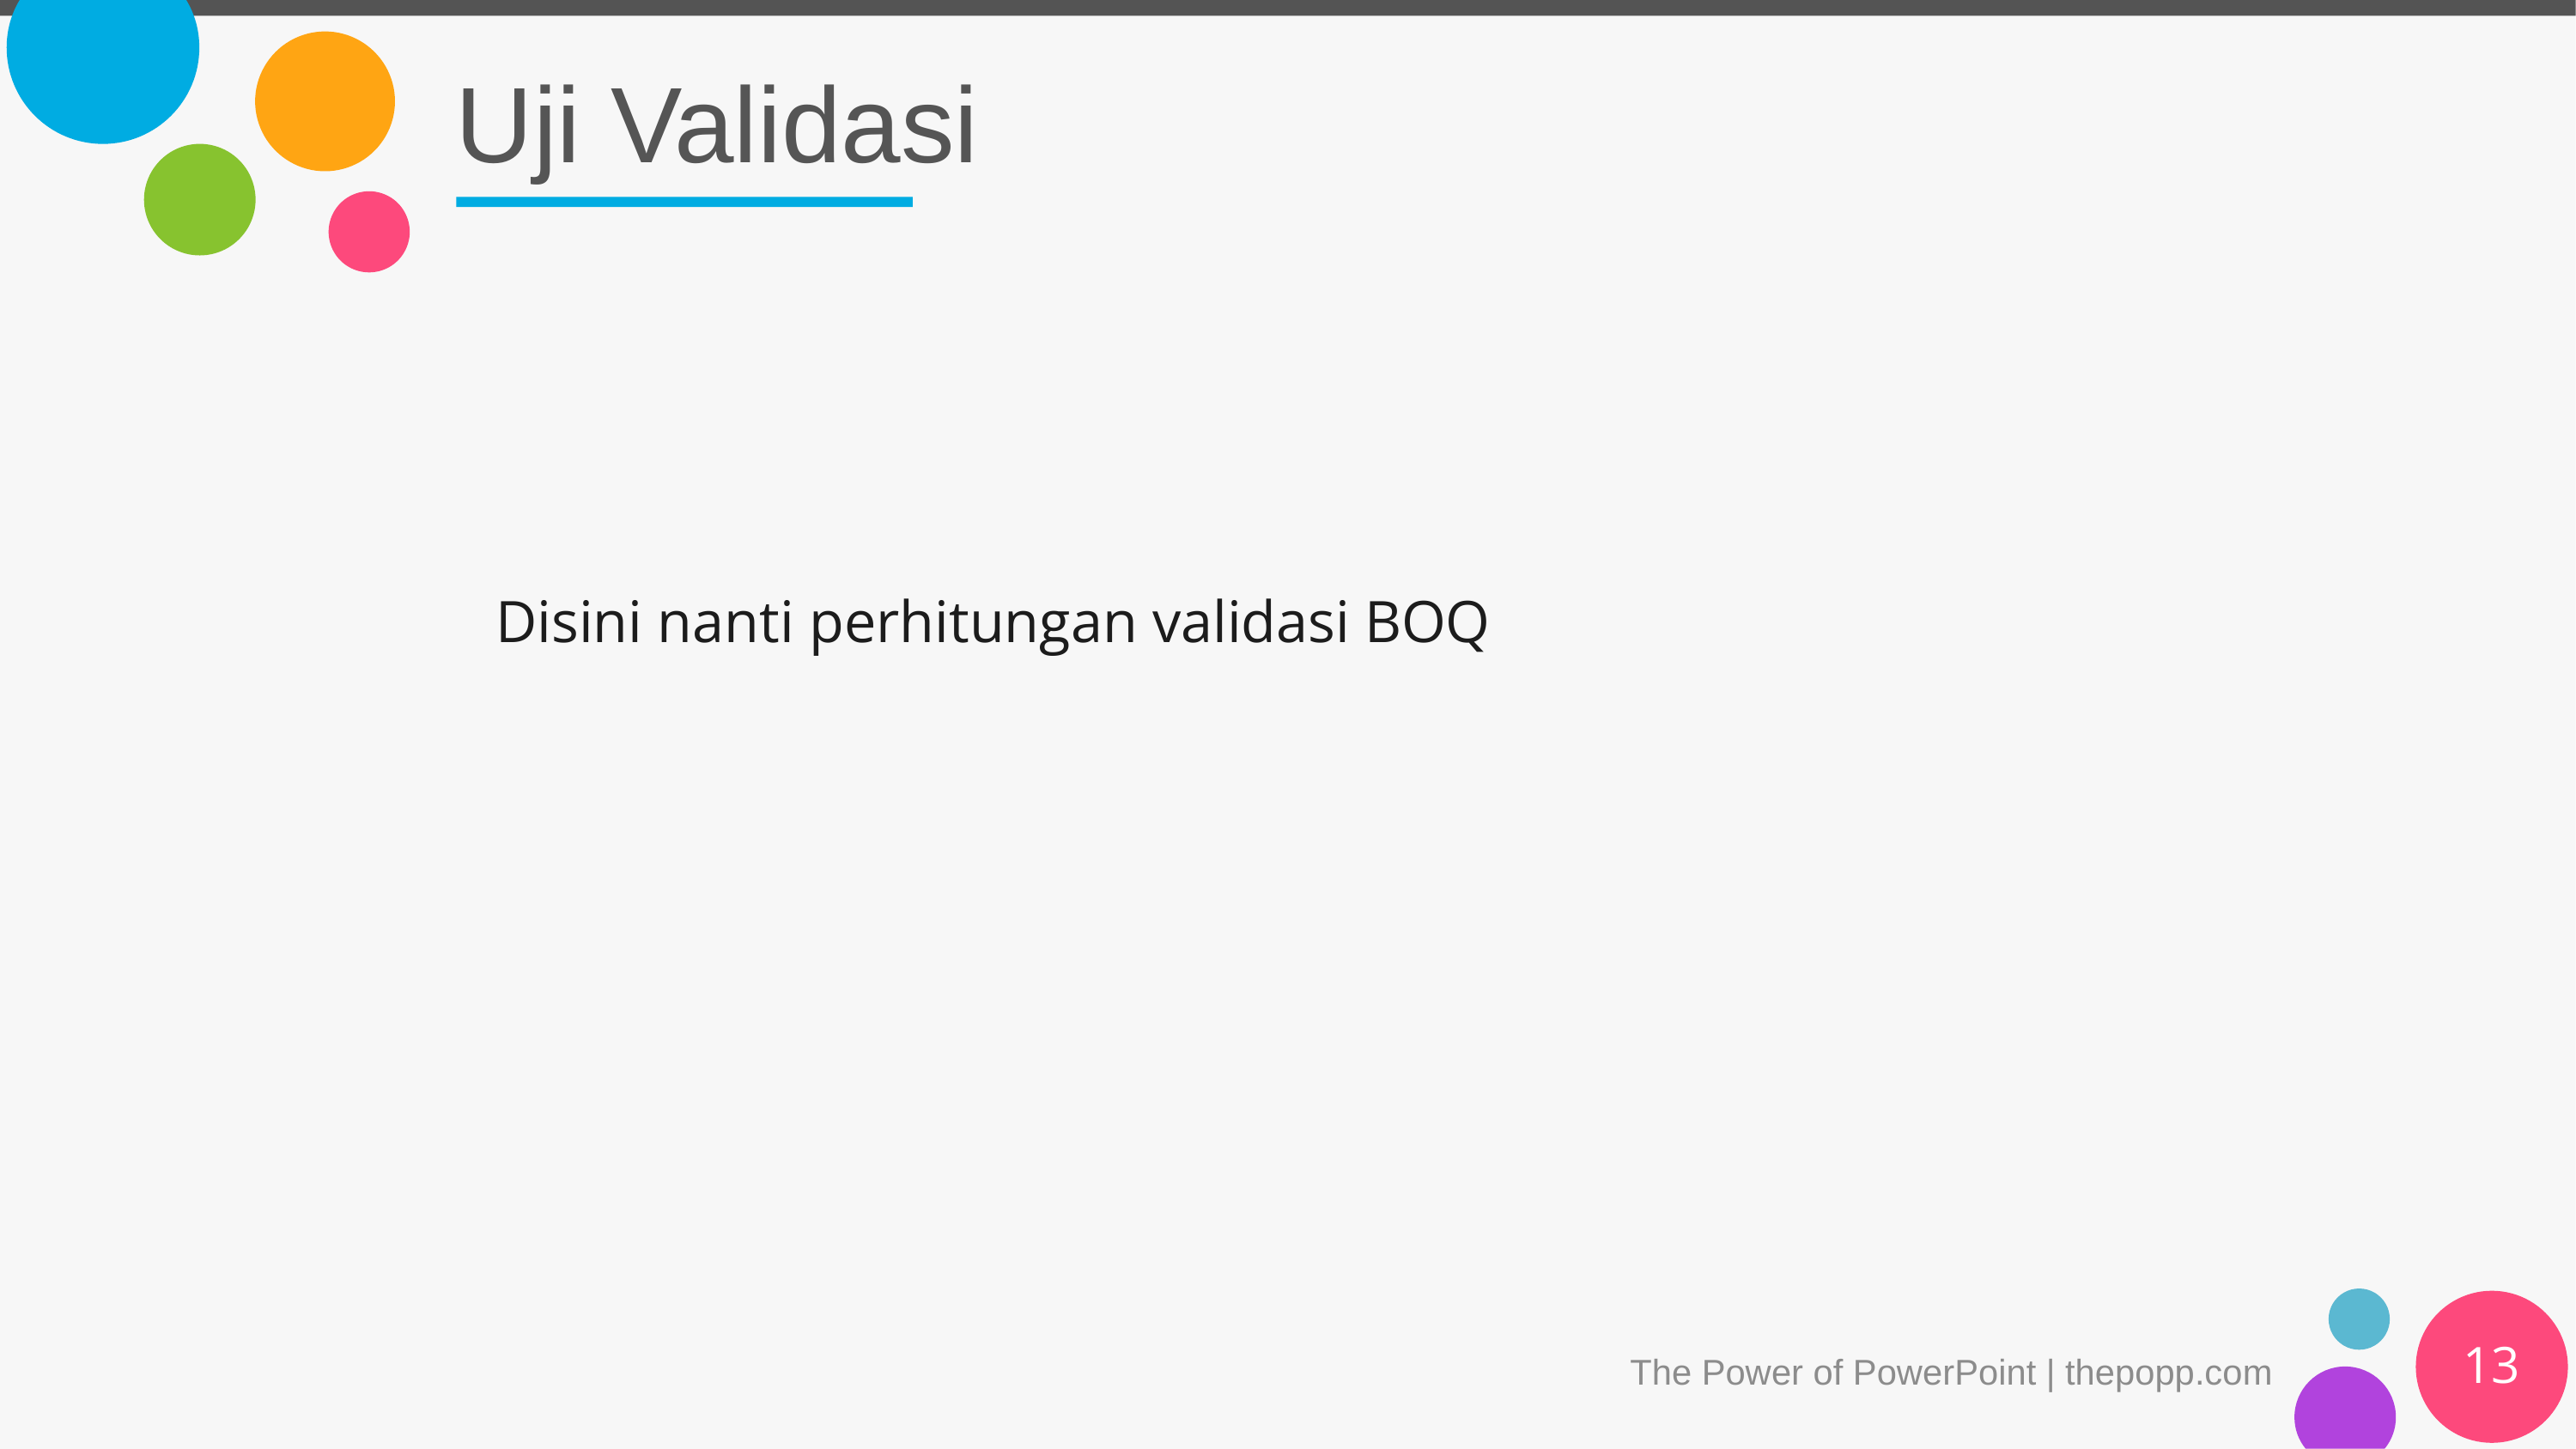

# Uji Validasi

Disini nanti perhitungan validasi BOQ
13
The Power of PowerPoint | thepopp.com